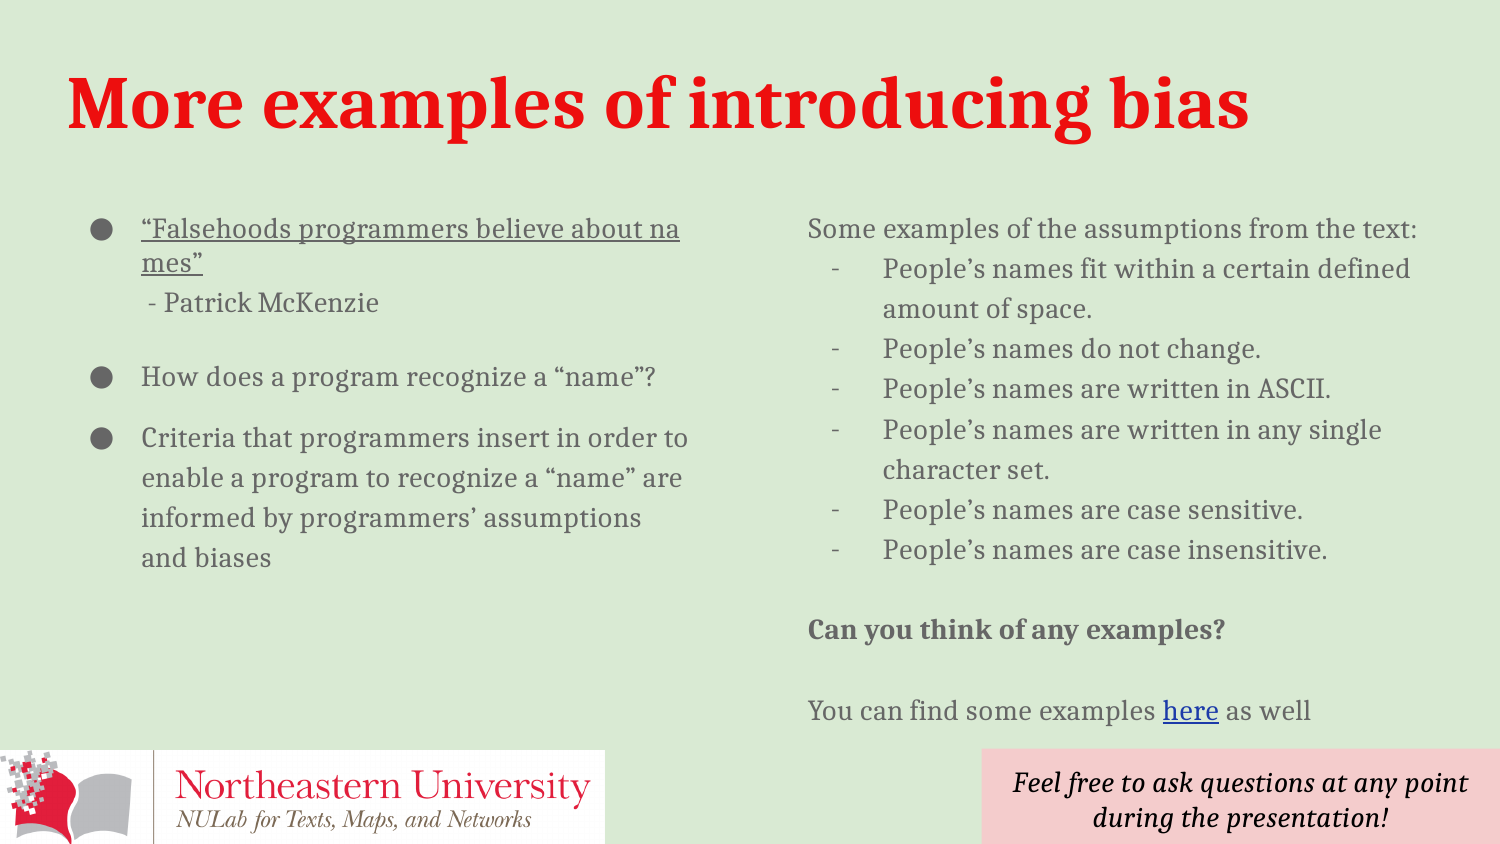

# More examples of introducing bias
“Falsehoods programmers believe about names” - Patrick McKenzie
How does a program recognize a “name”?
Criteria that programmers insert in order to enable a program to recognize a “name” are informed by programmers’ assumptions and biases
Some examples of the assumptions from the text:
People’s names fit within a certain defined amount of space.
People’s names do not change.
People’s names are written in ASCII.
People’s names are written in any single character set.
People’s names are case sensitive.
People’s names are case insensitive.

Can you think of any examples?

You can find some examples here as well